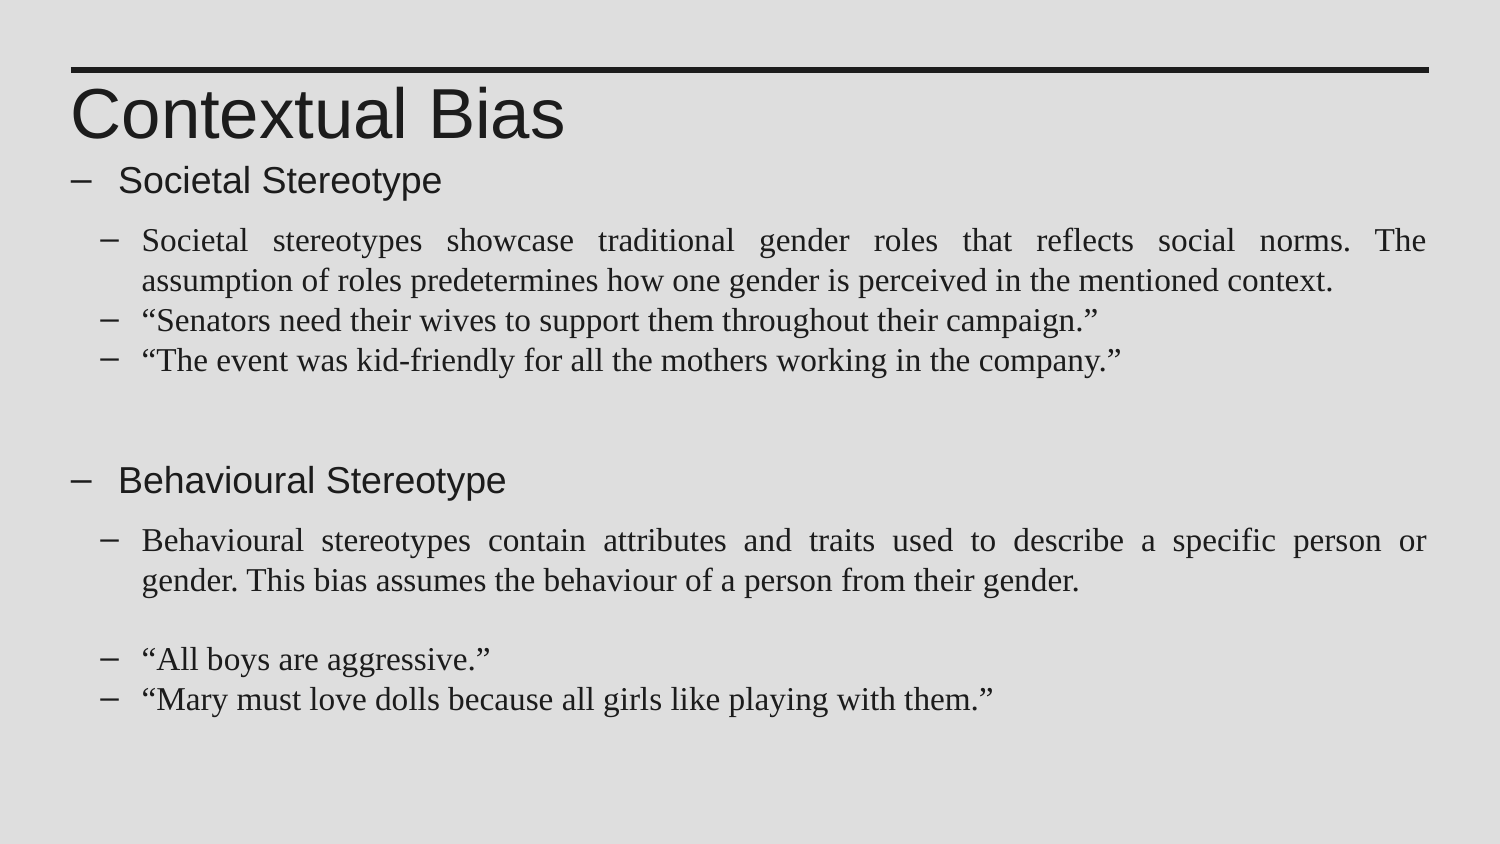

Contextual Bias
Societal Stereotype
Societal stereotypes showcase traditional gender roles that reflects social norms. The assumption of roles predetermines how one gender is perceived in the mentioned context.
“Senators need their wives to support them throughout their campaign.”
“The event was kid-friendly for all the mothers working in the company.”
Behavioural Stereotype
Behavioural stereotypes contain attributes and traits used to describe a specific person or gender. This bias assumes the behaviour of a person from their gender.

“All boys are aggressive.”
“Mary must love dolls because all girls like playing with them.”